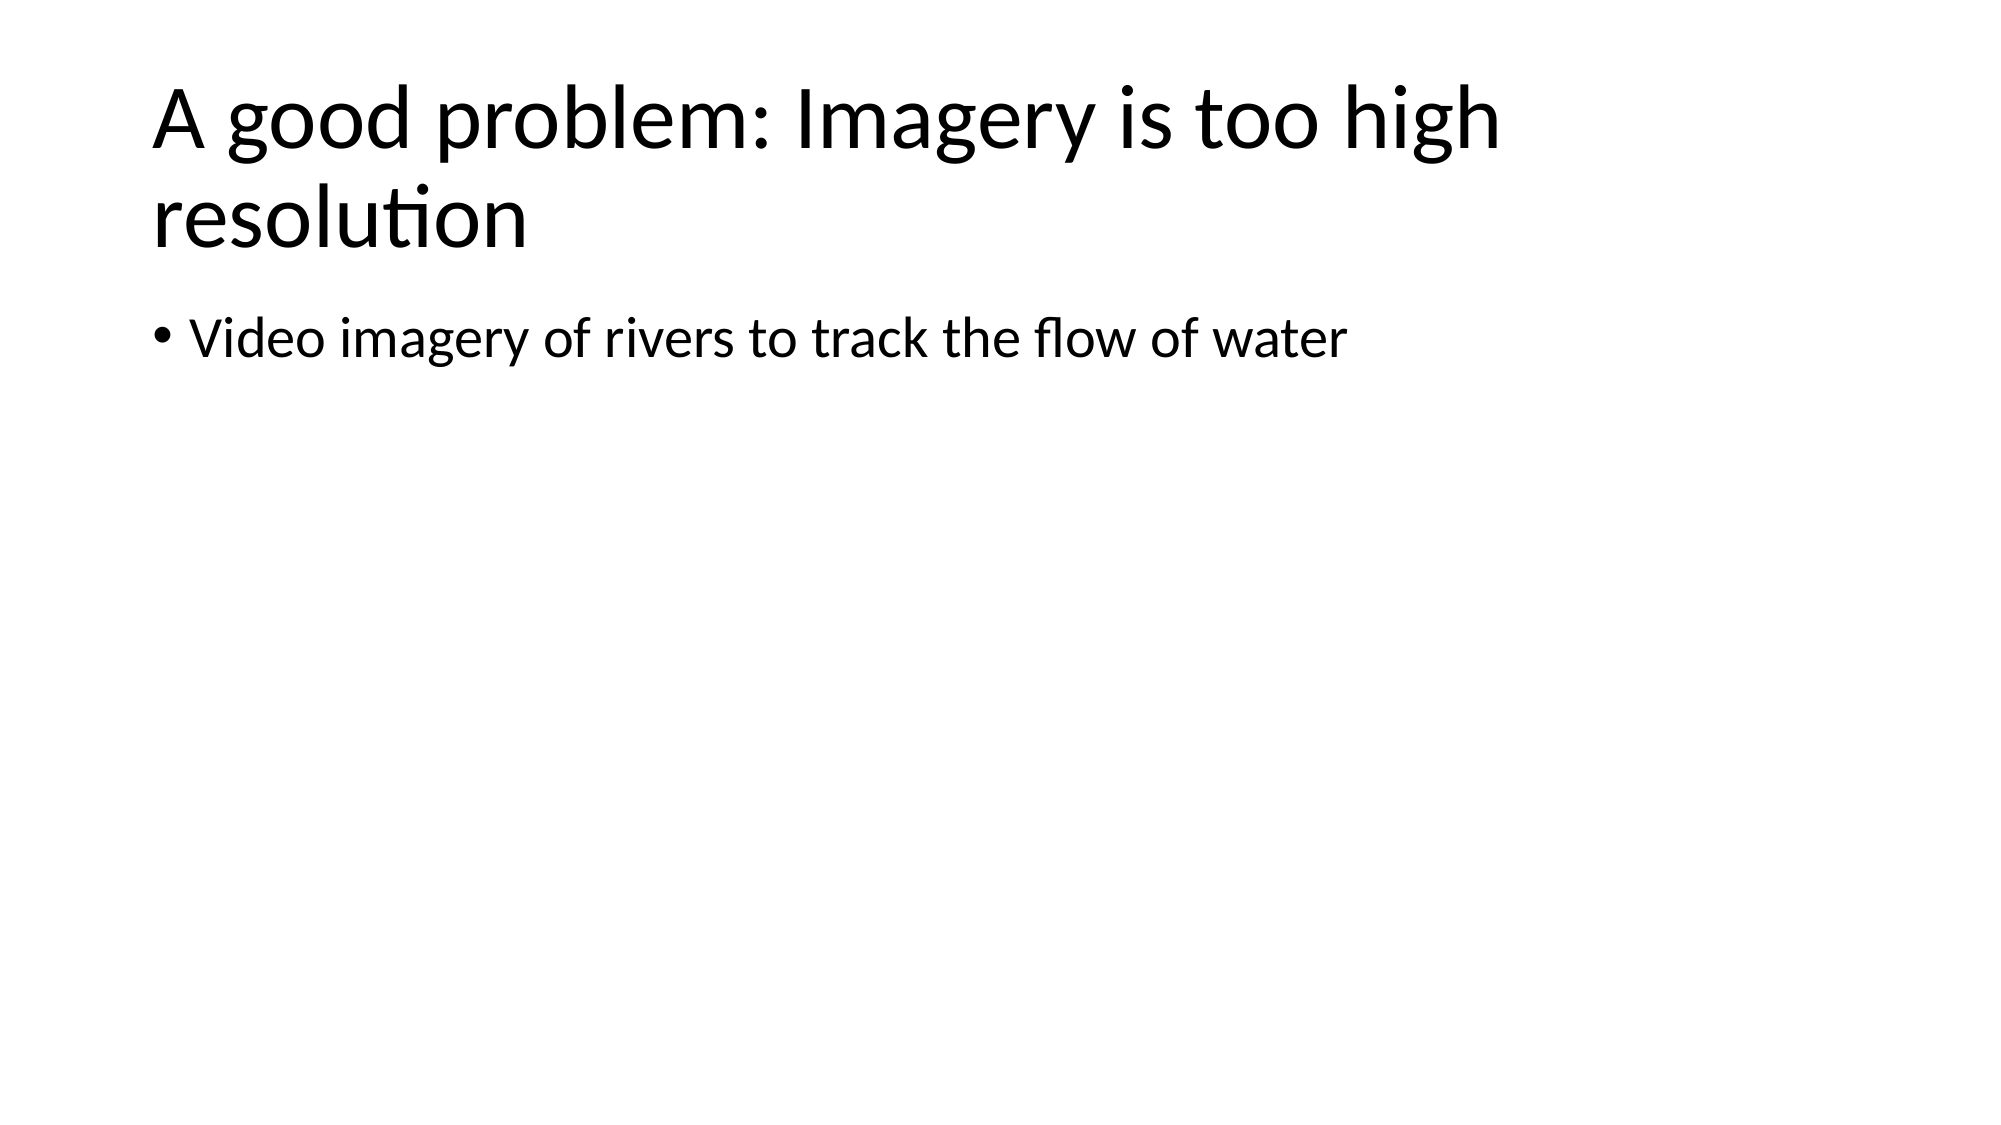

# A good problem: Imagery is too high resolution
Video imagery of rivers to track the flow of water